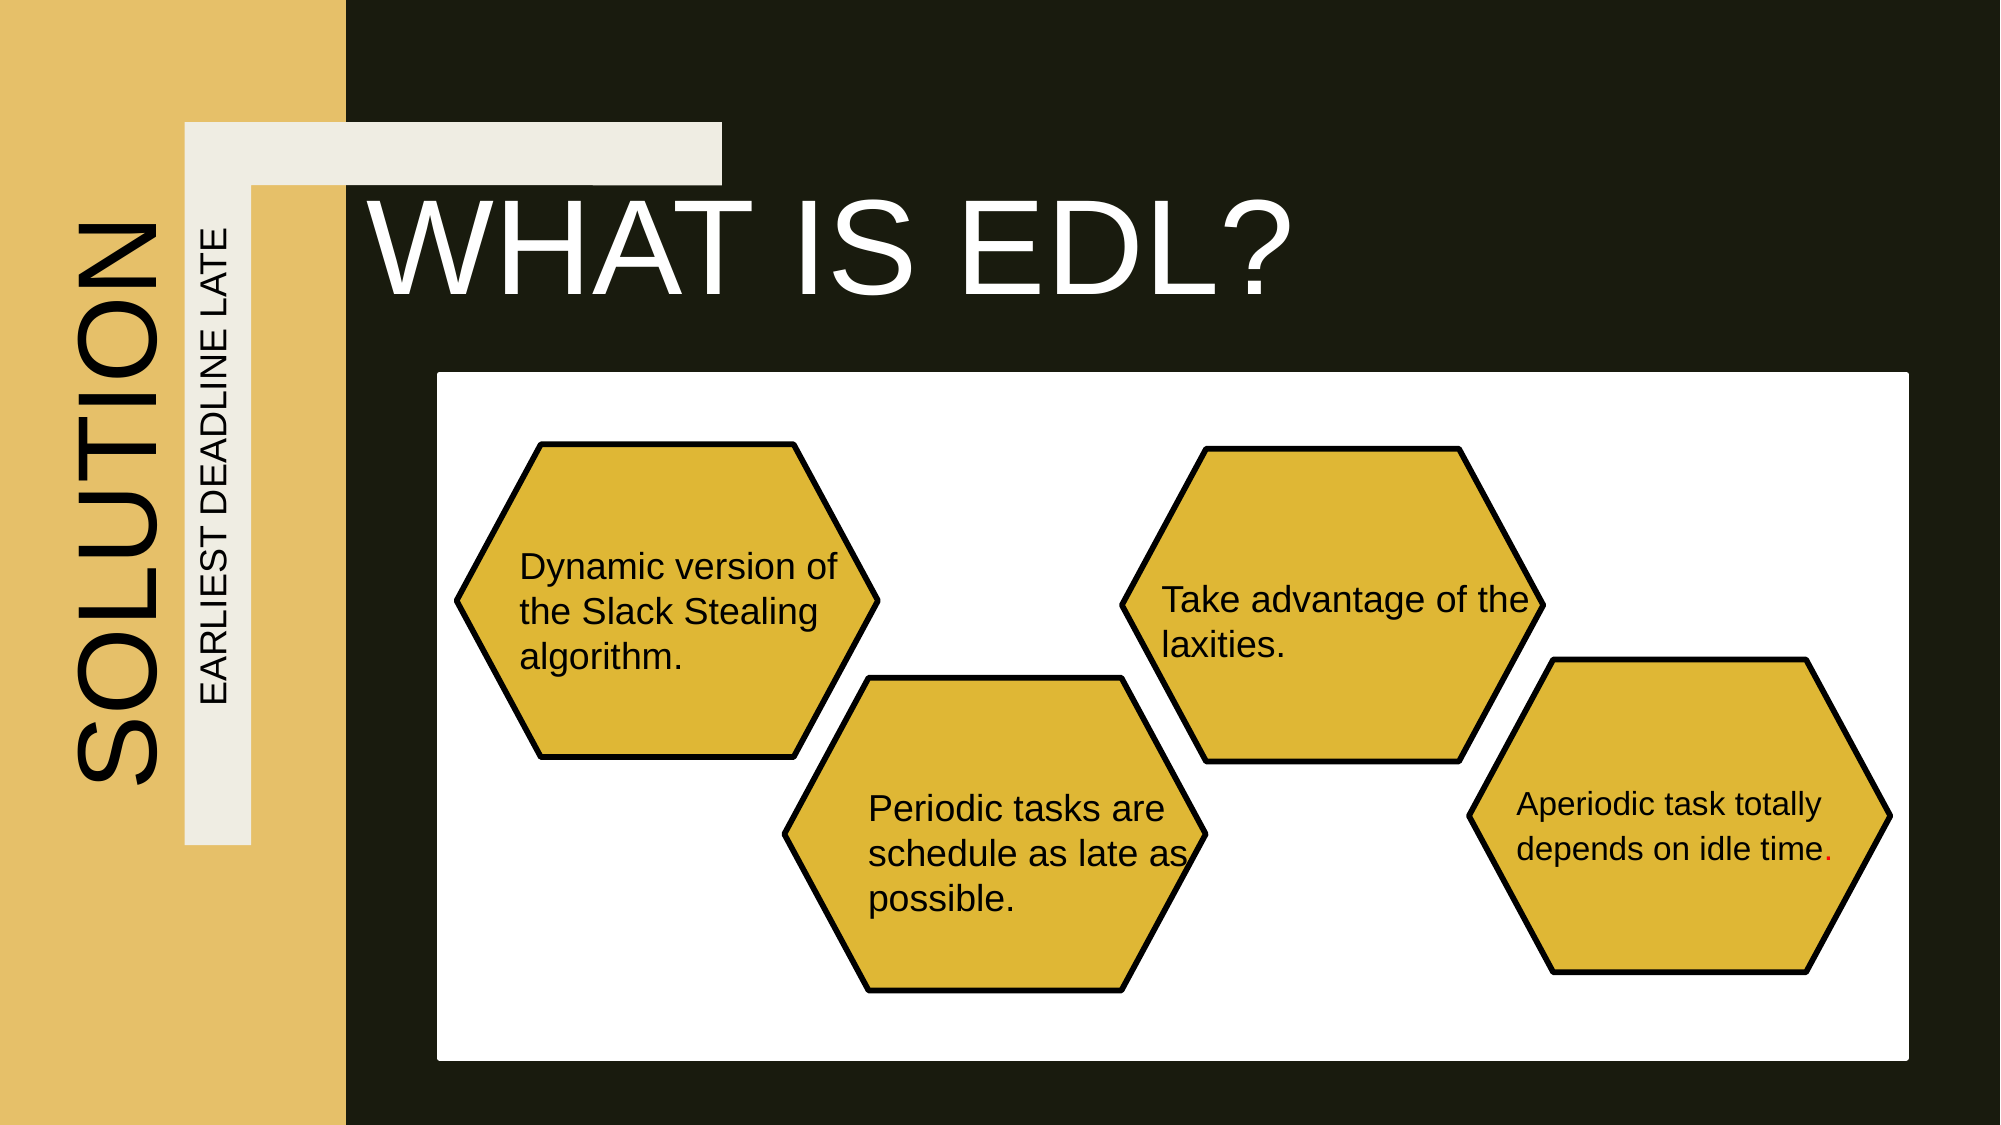

WHAT IS EDL?

EARLIEST DEADLINE LATE
# Solution

Dynamic version of the Slack Stealing algorithm.
Take advantage of the laxities.

Aperiodic task totally depends on idle time.

Periodic tasks are schedule as late as possible.